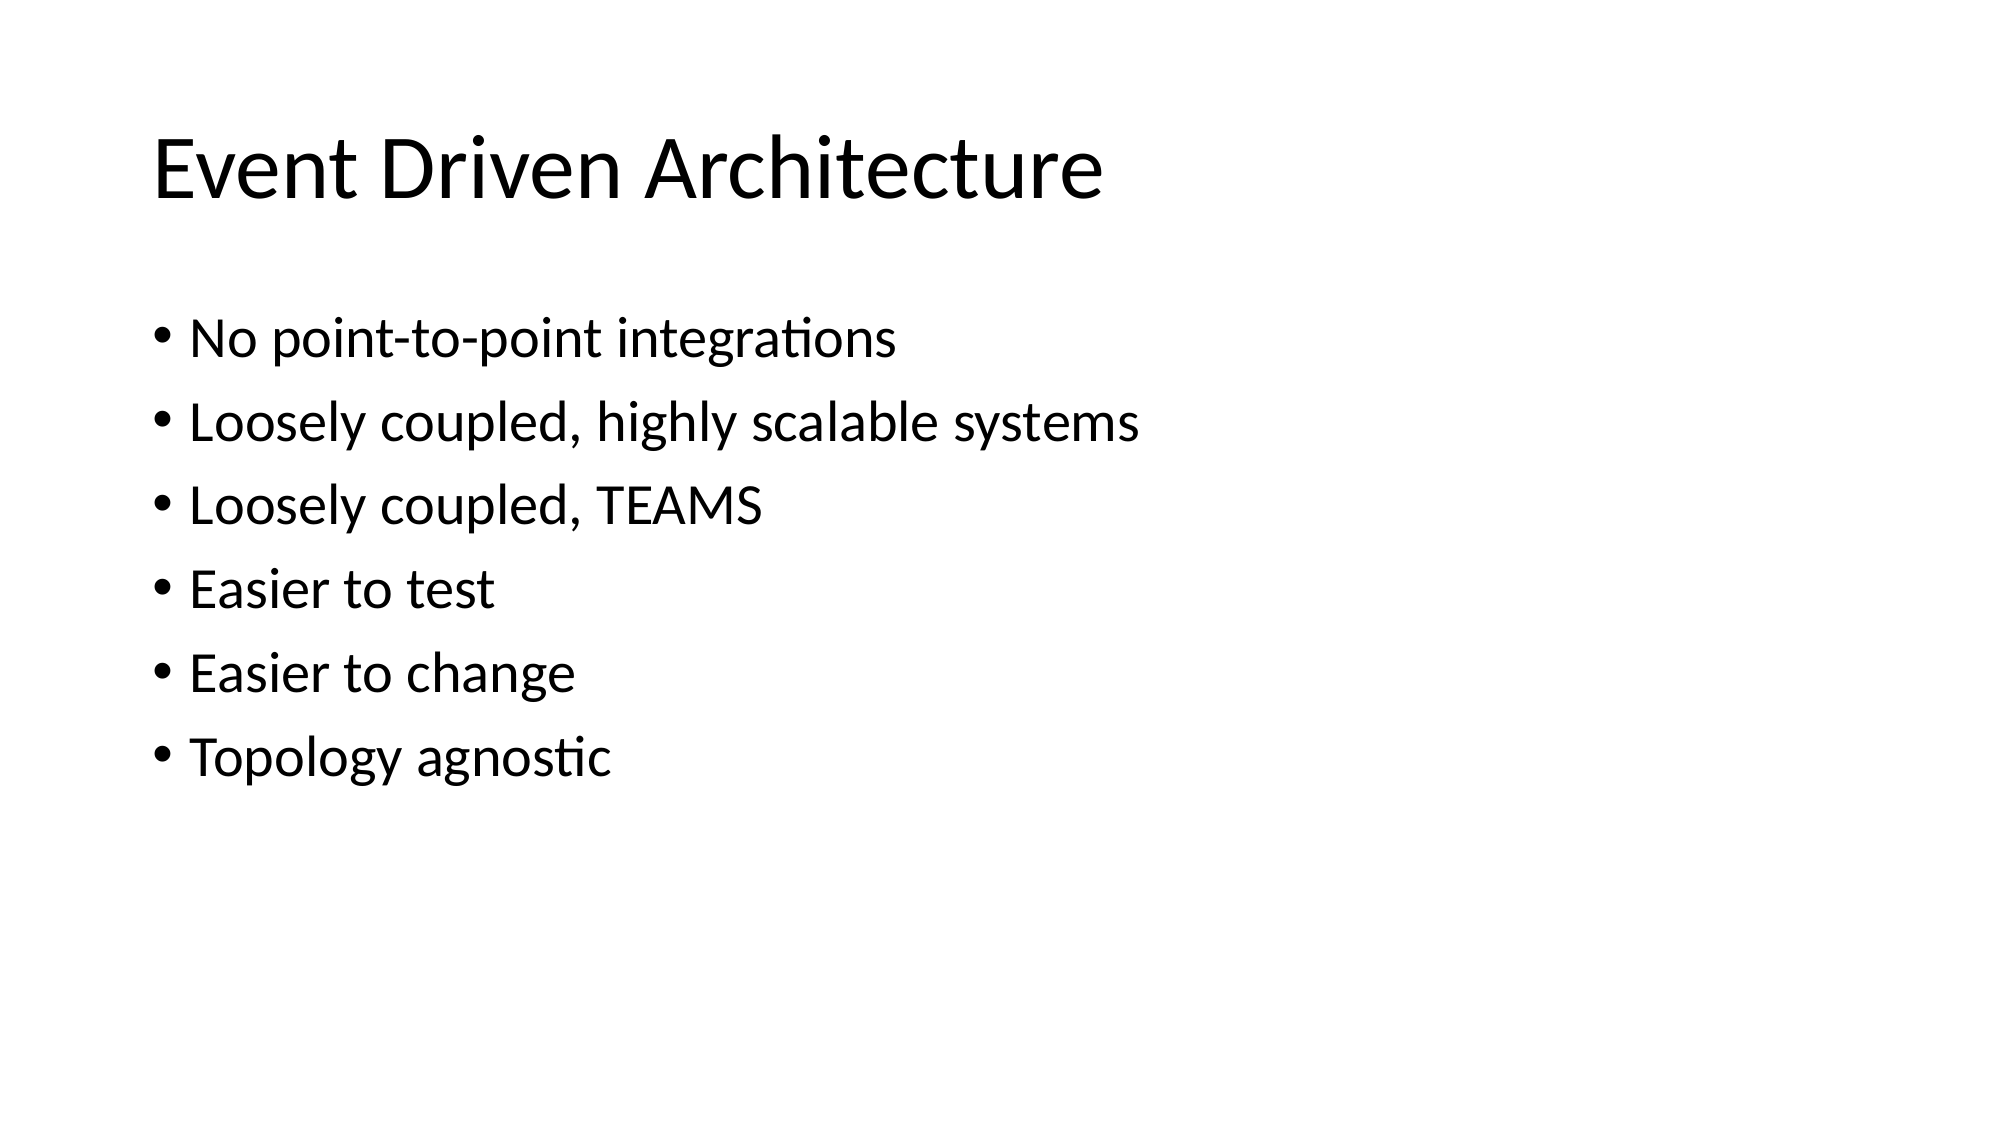

# Event Driven Architecture
No point-to-point integrations
Loosely coupled, highly scalable systems
Loosely coupled, TEAMS
Easier to test
Easier to change
Topology agnostic